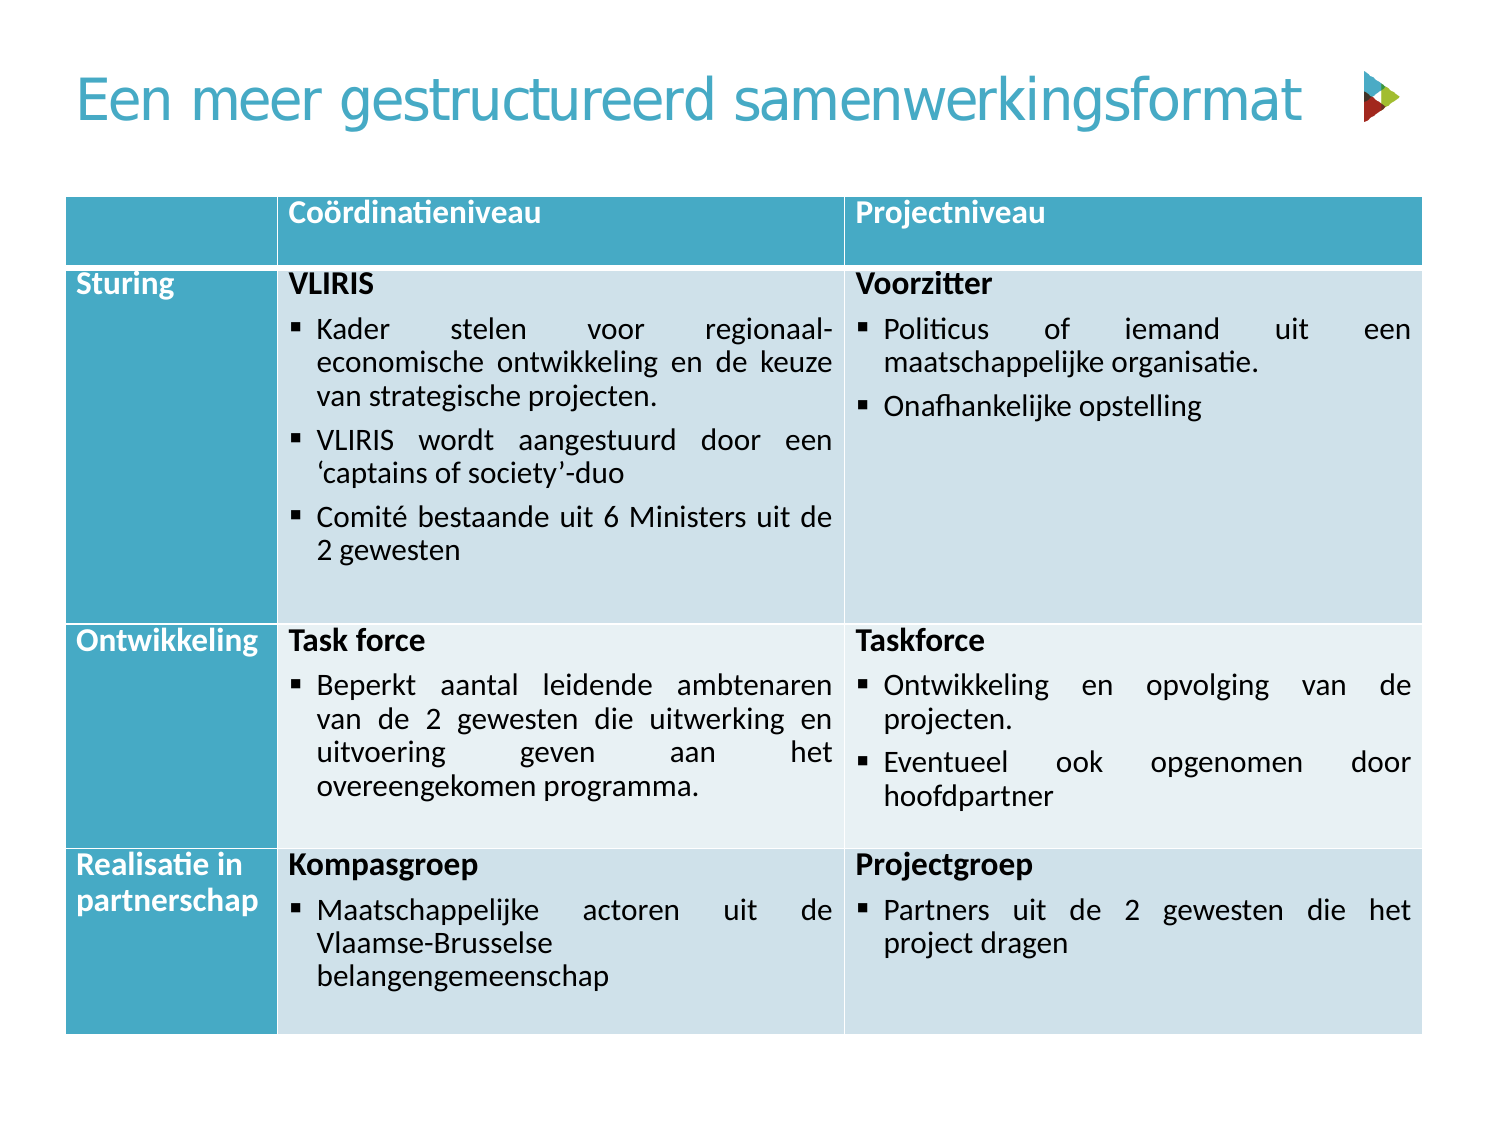

Een meer gestructureerd samenwerkingsformat

|  | Coördinatieniveau | Projectniveau |
| --- | --- | --- |
| Sturing | VLIRIS Kader stelen voor regionaal-economische ontwikkeling en de keuze van strategische projecten. VLIRIS wordt aangestuurd door een ‘captains of society’-duo Comité bestaande uit 6 Ministers uit de 2 gewesten | Voorzitter Politicus of iemand uit een maatschappelijke organisatie. Onafhankelijke opstelling |
| Ontwikkeling | Task force Beperkt aantal leidende ambtenaren van de 2 gewesten die uitwerking en uitvoering geven aan het overeengekomen programma. | Taskforce Ontwikkeling en opvolging van de projecten. Eventueel ook opgenomen door hoofdpartner |
| Realisatie in partnerschap | Kompasgroep Maatschappelijke actoren uit de Vlaamse-Brusselse belangengemeenschap | Projectgroep Partners uit de 2 gewesten die het project dragen |